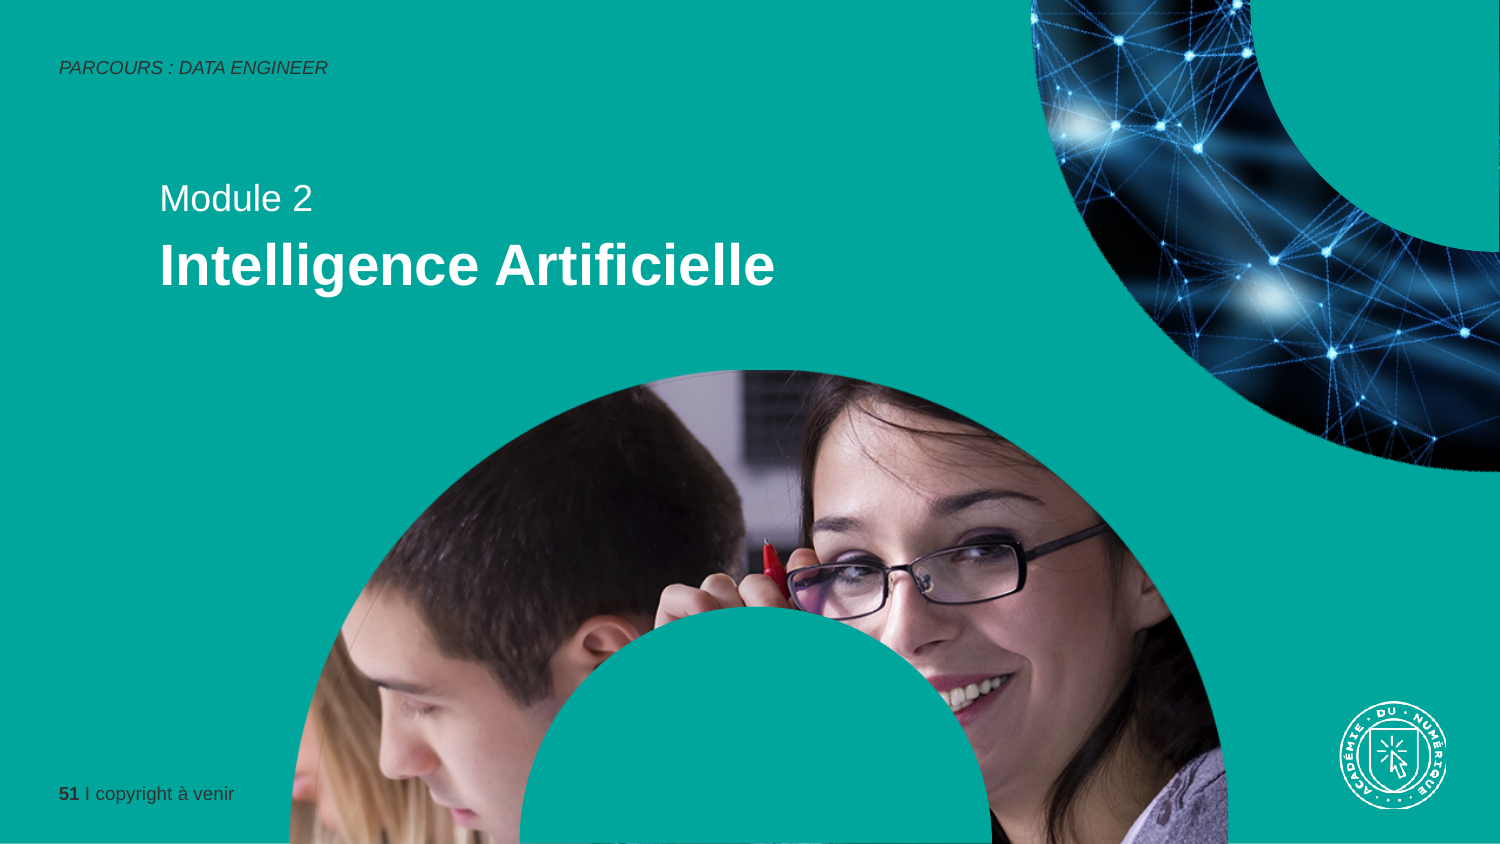

PARCOURS : DATA ENGINEER
Module 2
Intelligence Artificielle